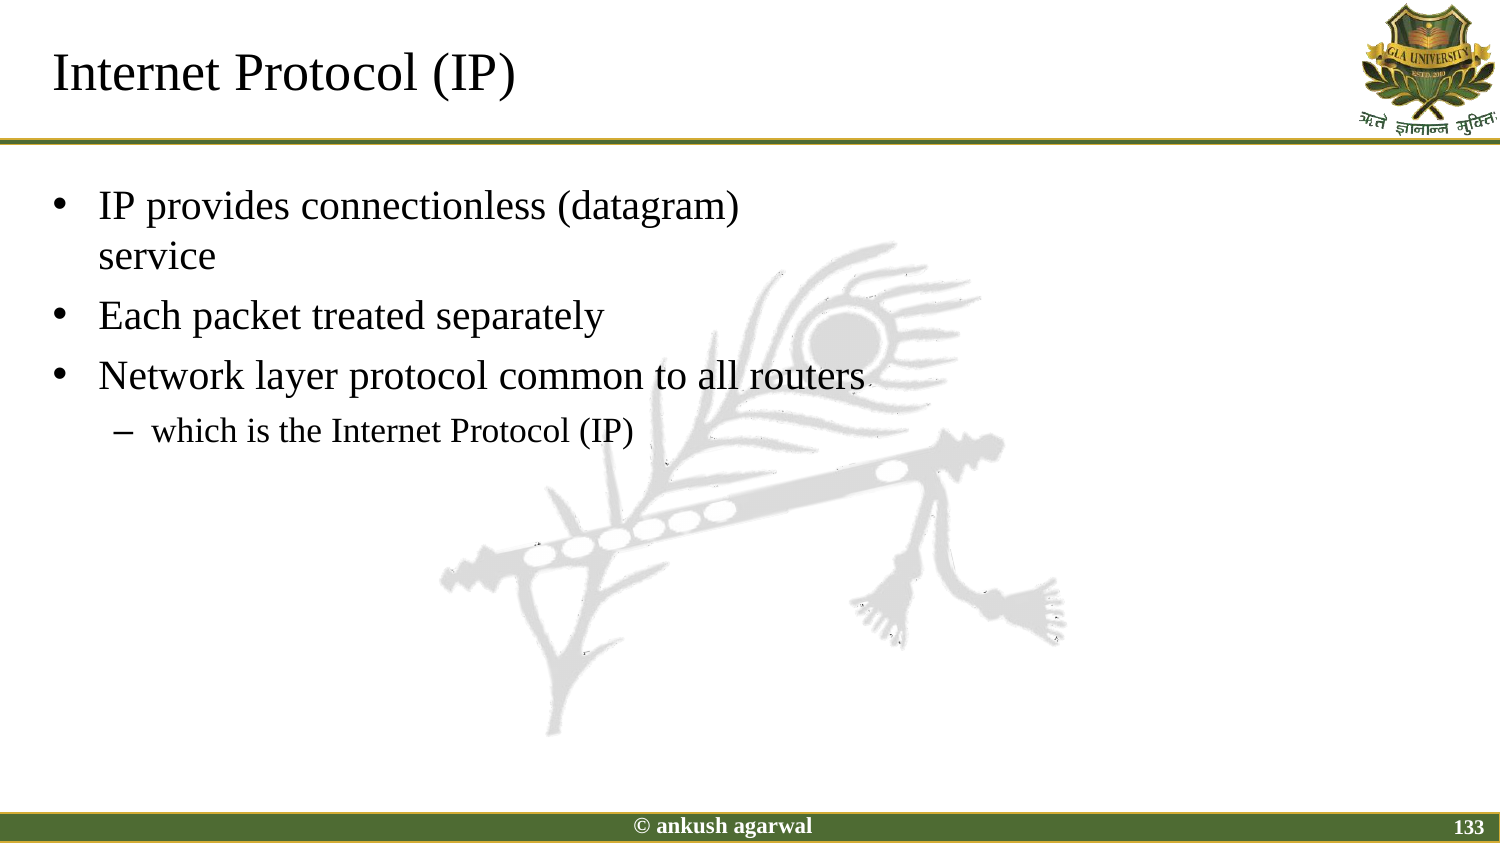

# Internet Protocol (IP)
IP provides connectionless (datagram) service
Each packet treated separately
Network layer protocol common to all routers
– which is the Internet Protocol (IP)
© ankush agarwal
133